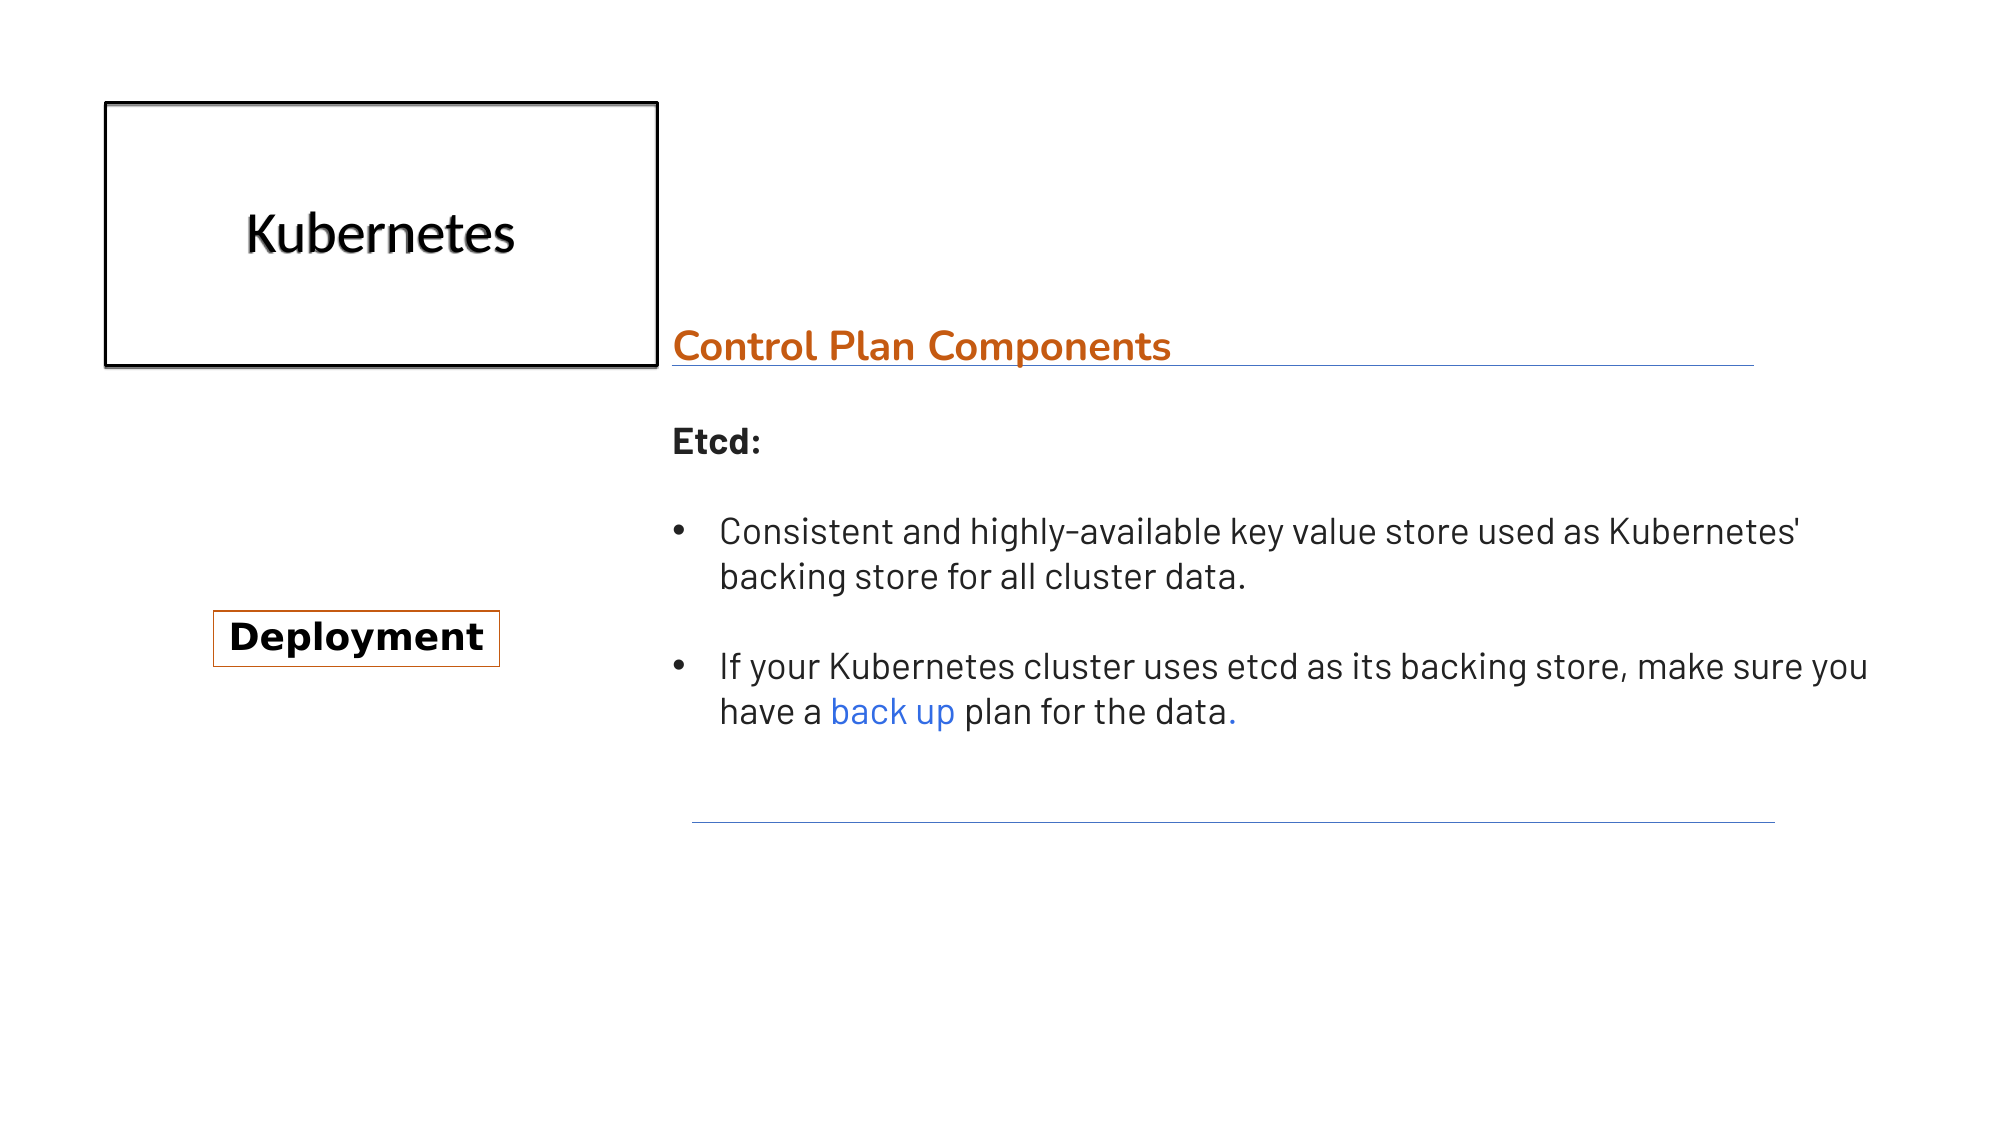

# Kubernetes
Control Plan Components
Etcd:

Consistent and highly-available key value store used as Kubernetes' backing store for all cluster data.

If your Kubernetes cluster uses etcd as its backing store, make sure you have a back up plan for the data.
Deployment